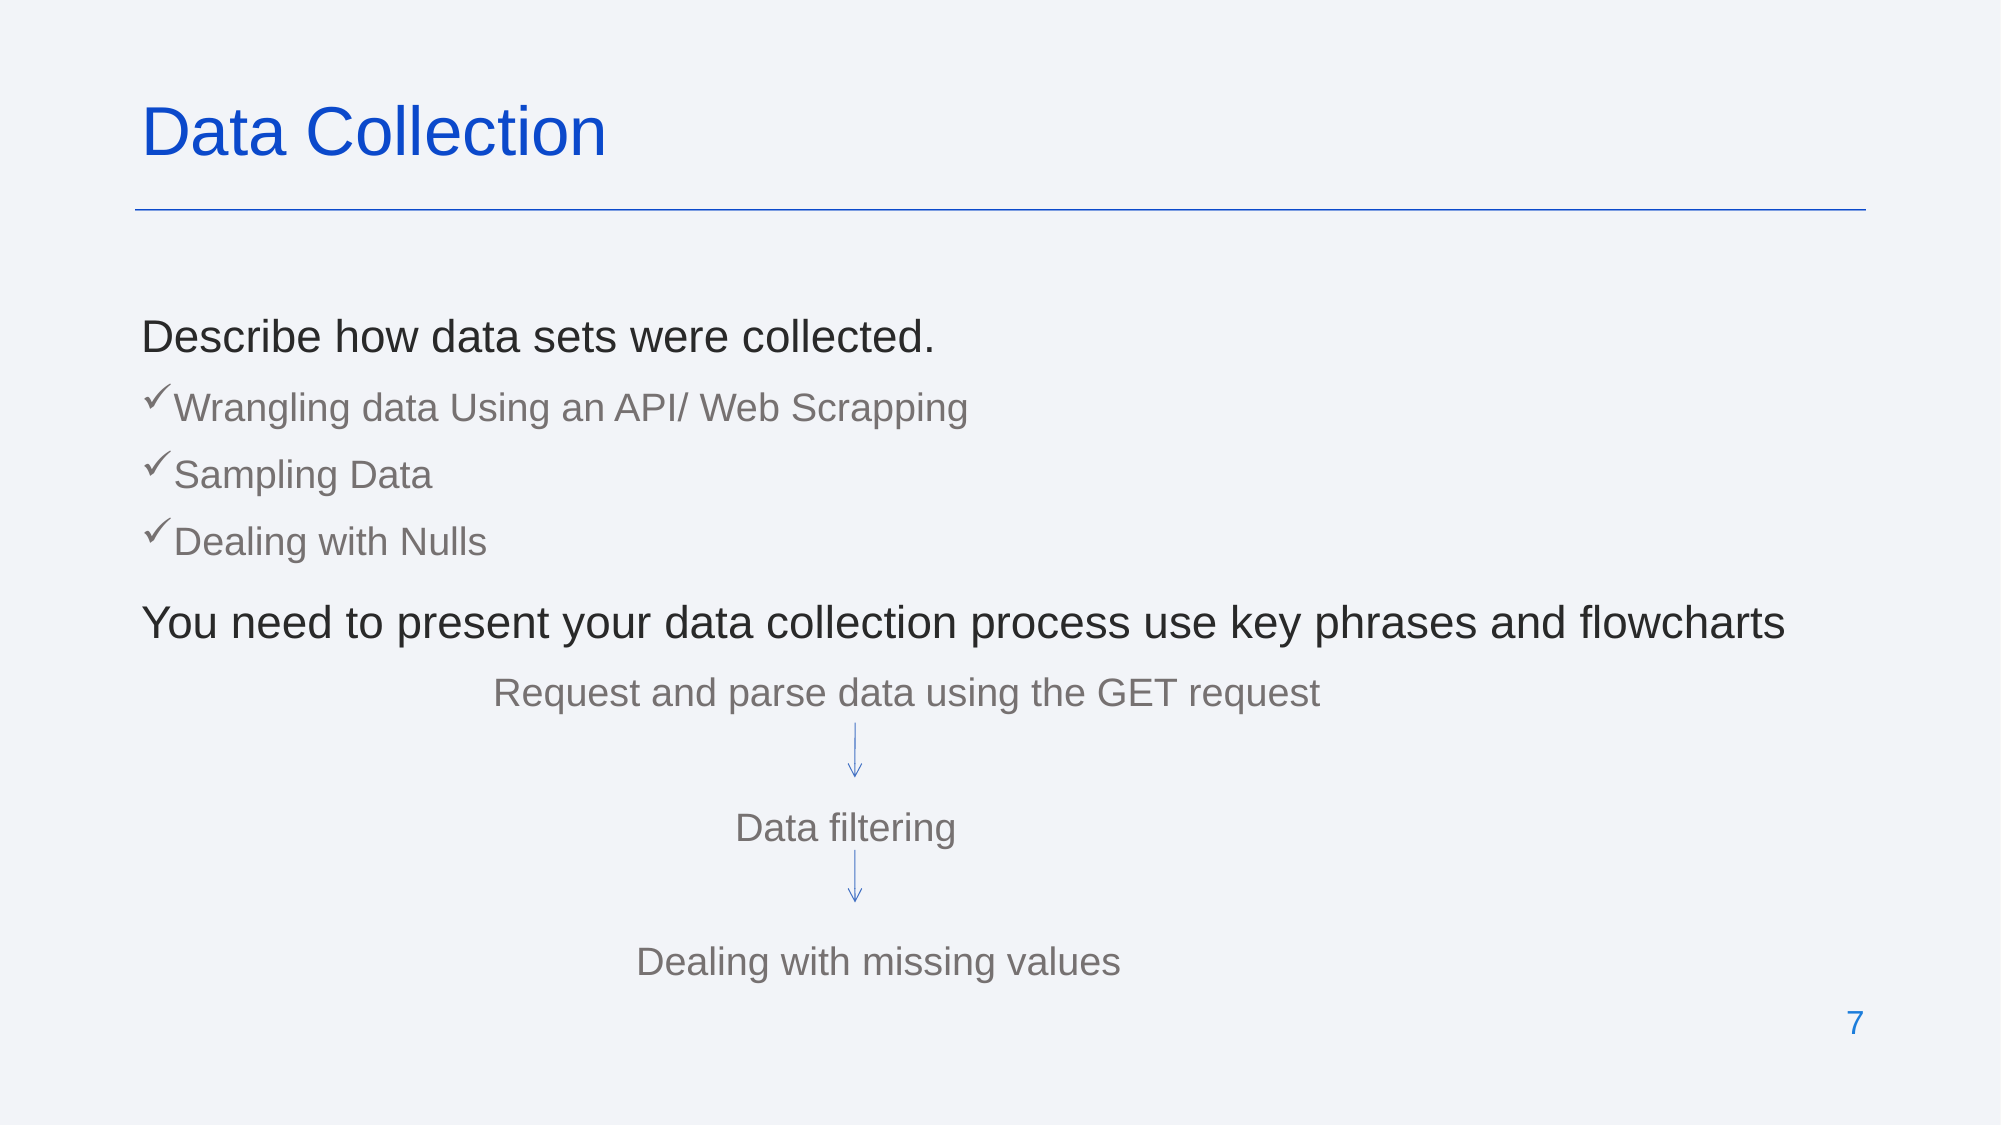

Data Collection
Describe how data sets were collected.
Wrangling data Using an API/ Web Scrapping
Sampling Data
Dealing with Nulls
You need to present your data collection process use key phrases and flowcharts
                                Request and parse data using the GET request

                                                      Data filtering

                                             Dealing with missing values

7